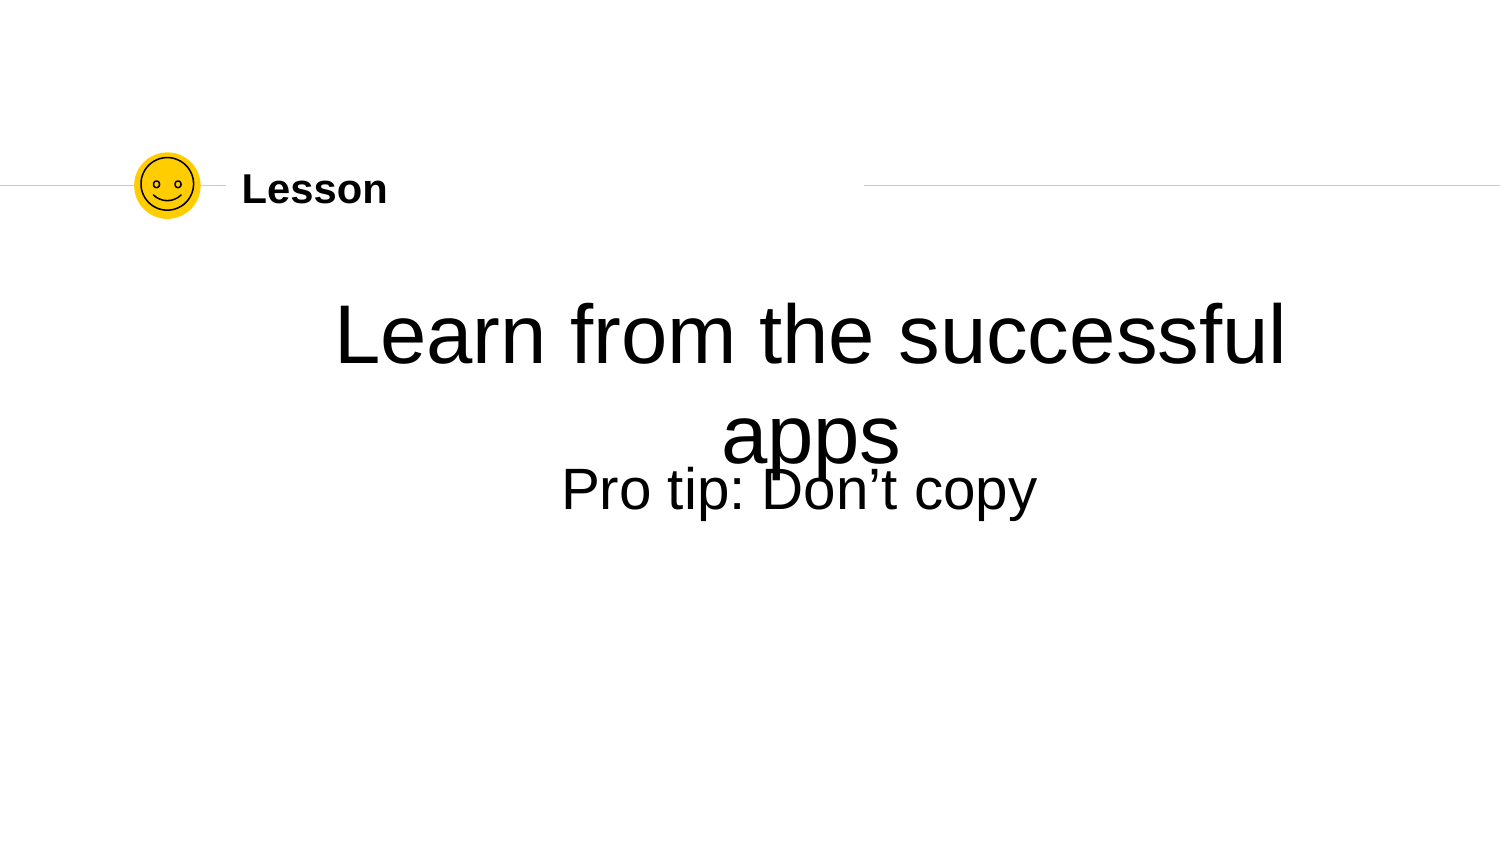

# Lesson

Learn from the successful apps
Pro tip: Don’t copy